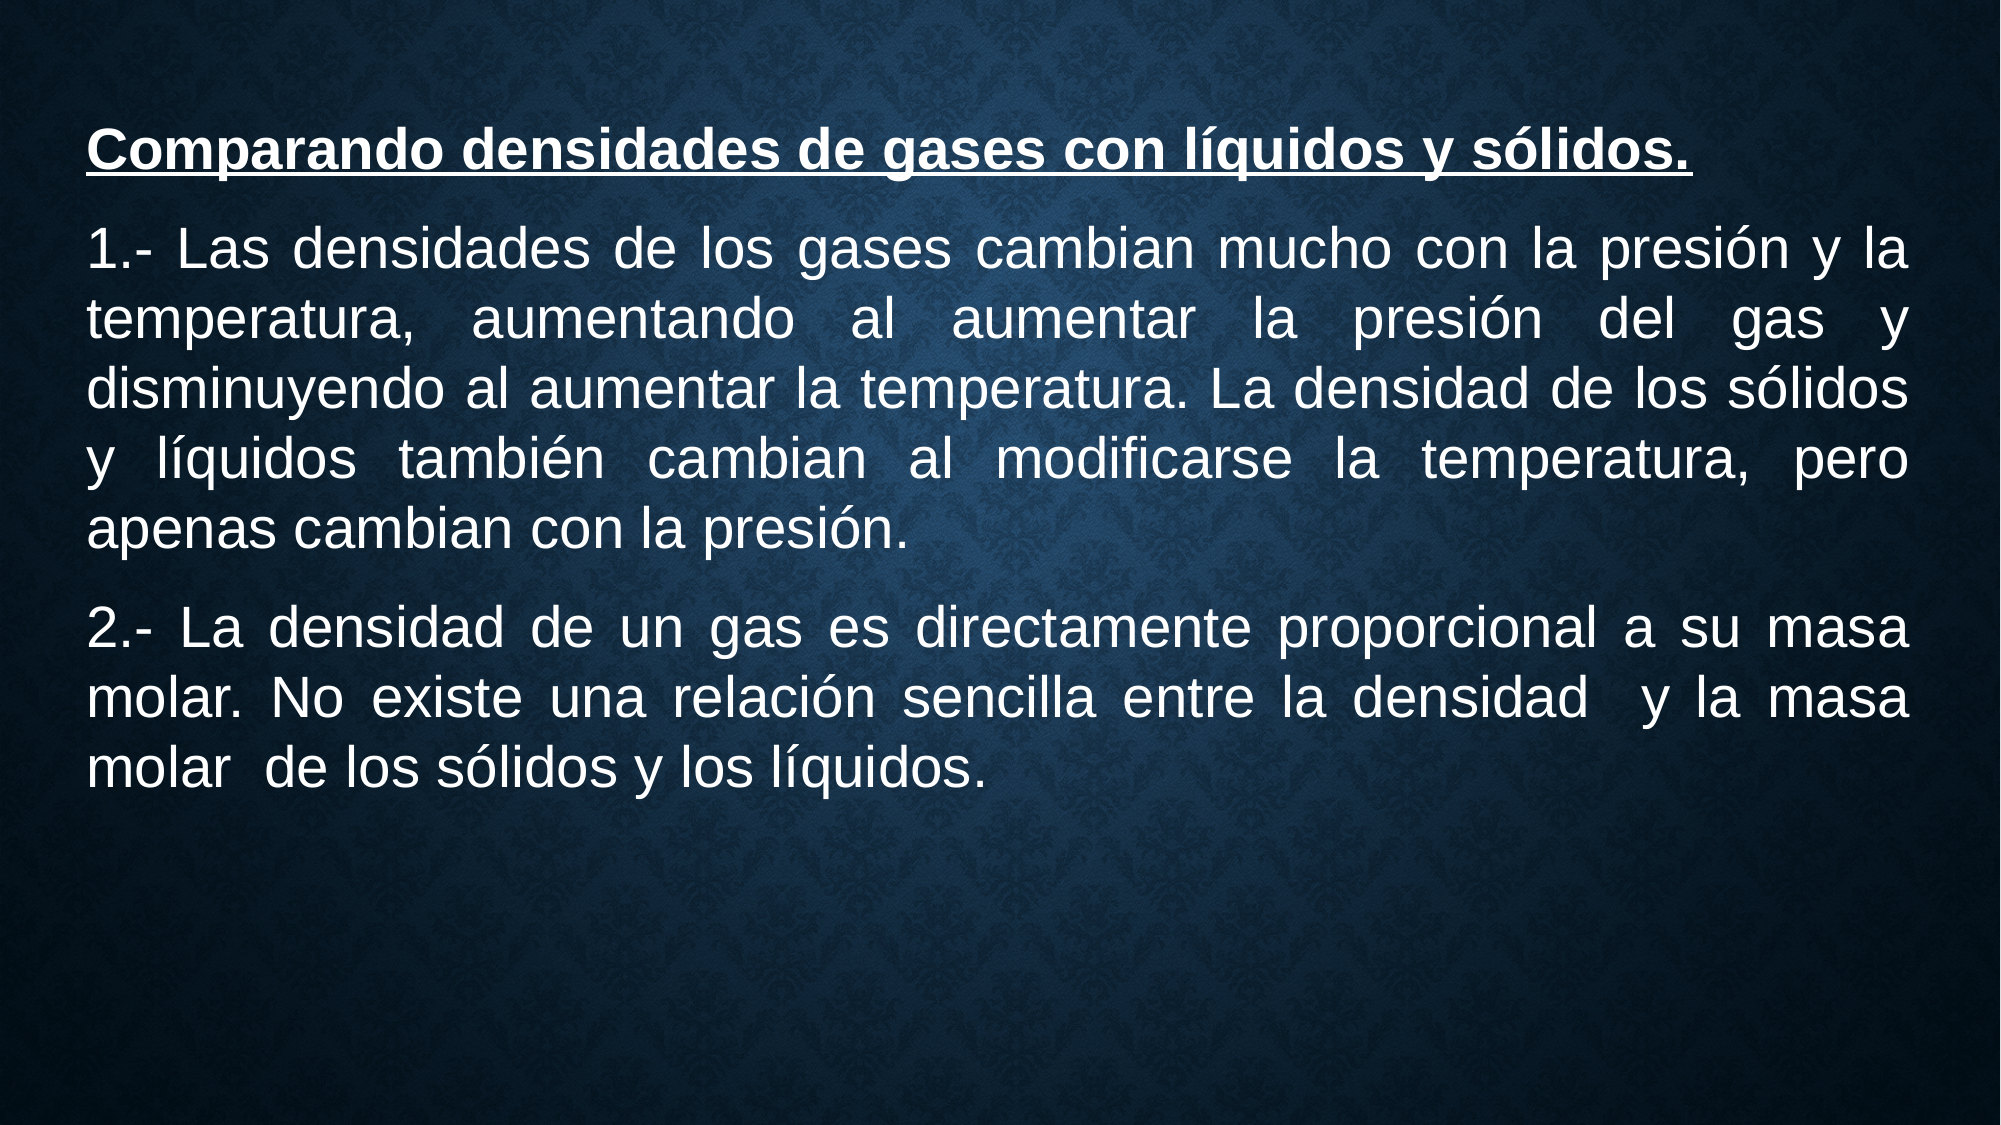

Comparando densidades de gases con líquidos y sólidos.
1.- Las densidades de los gases cambian mucho con la presión y la temperatura, aumentando al aumentar la presión del gas y disminuyendo al aumentar la temperatura. La densidad de los sólidos y líquidos también cambian al modificarse la temperatura, pero apenas cambian con la presión.
2.- La densidad de un gas es directamente proporcional a su masa molar. No existe una relación sencilla entre la densidad  y la masa molar  de los sólidos y los líquidos.